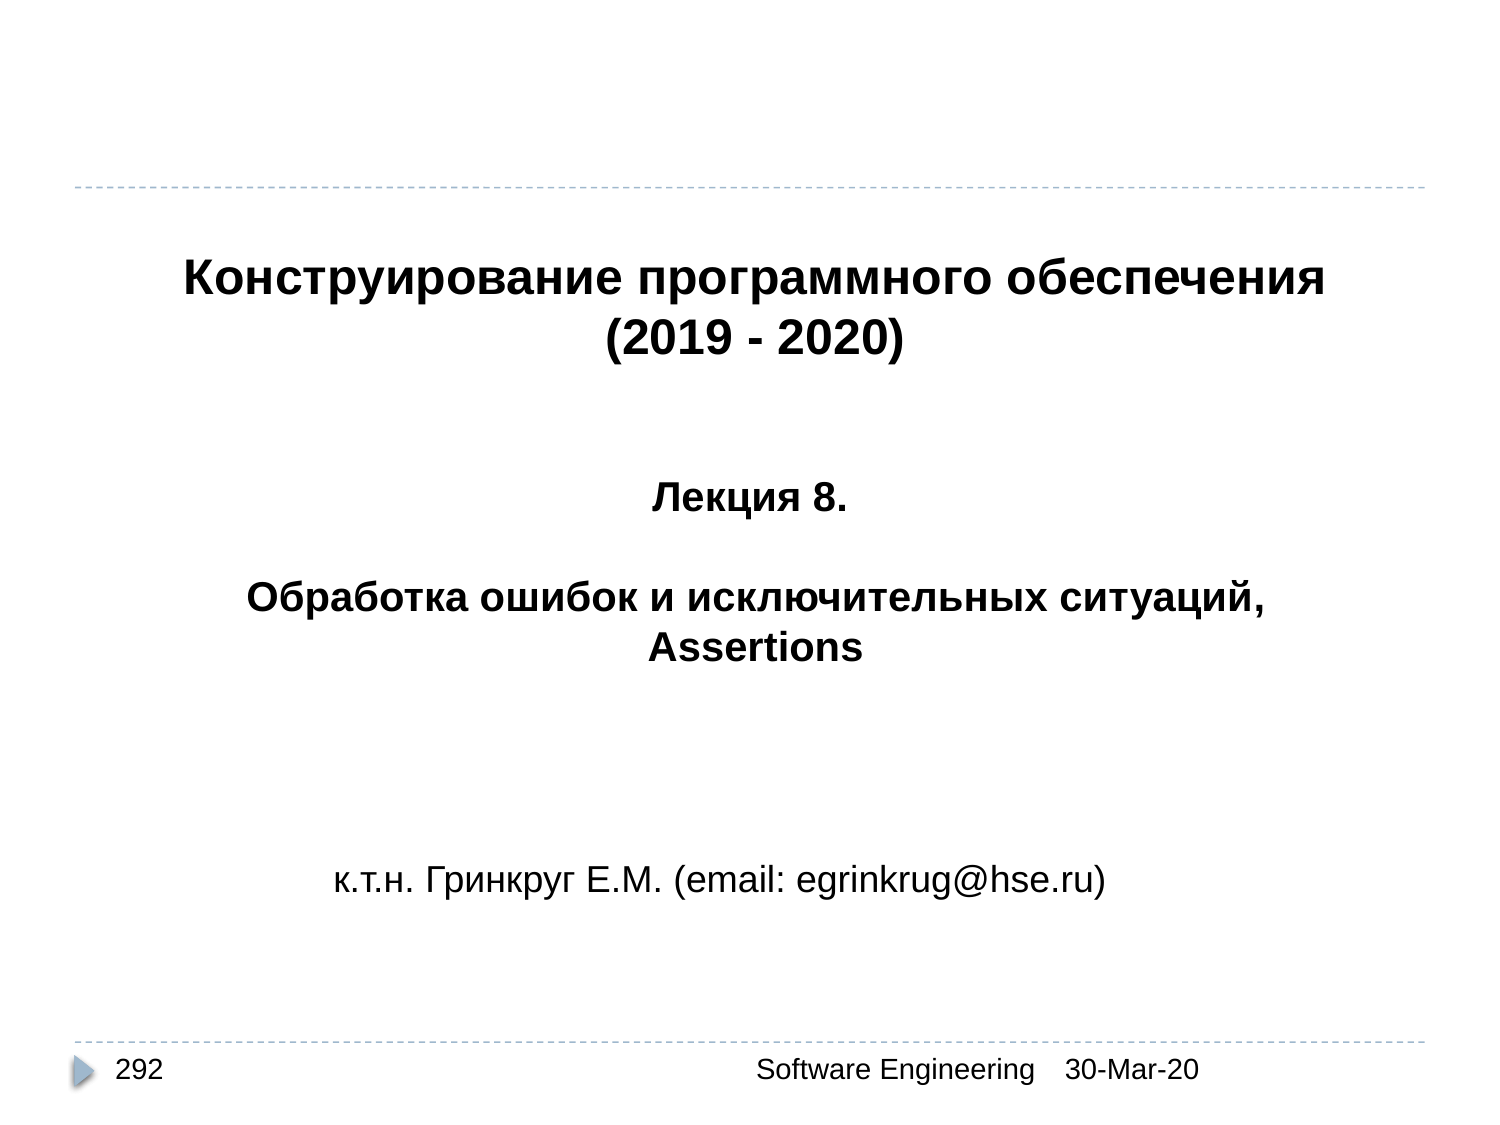

Конструирование программного обеспечения
(2019 - 2020)
Лекция 8.

Обработка ошибок и исключительных ситуаций,
Assertions

к.т.н. Гринкруг Е.М. (email: egrinkrug@hse.ru)
292
Software Engineering
30-Mar-20